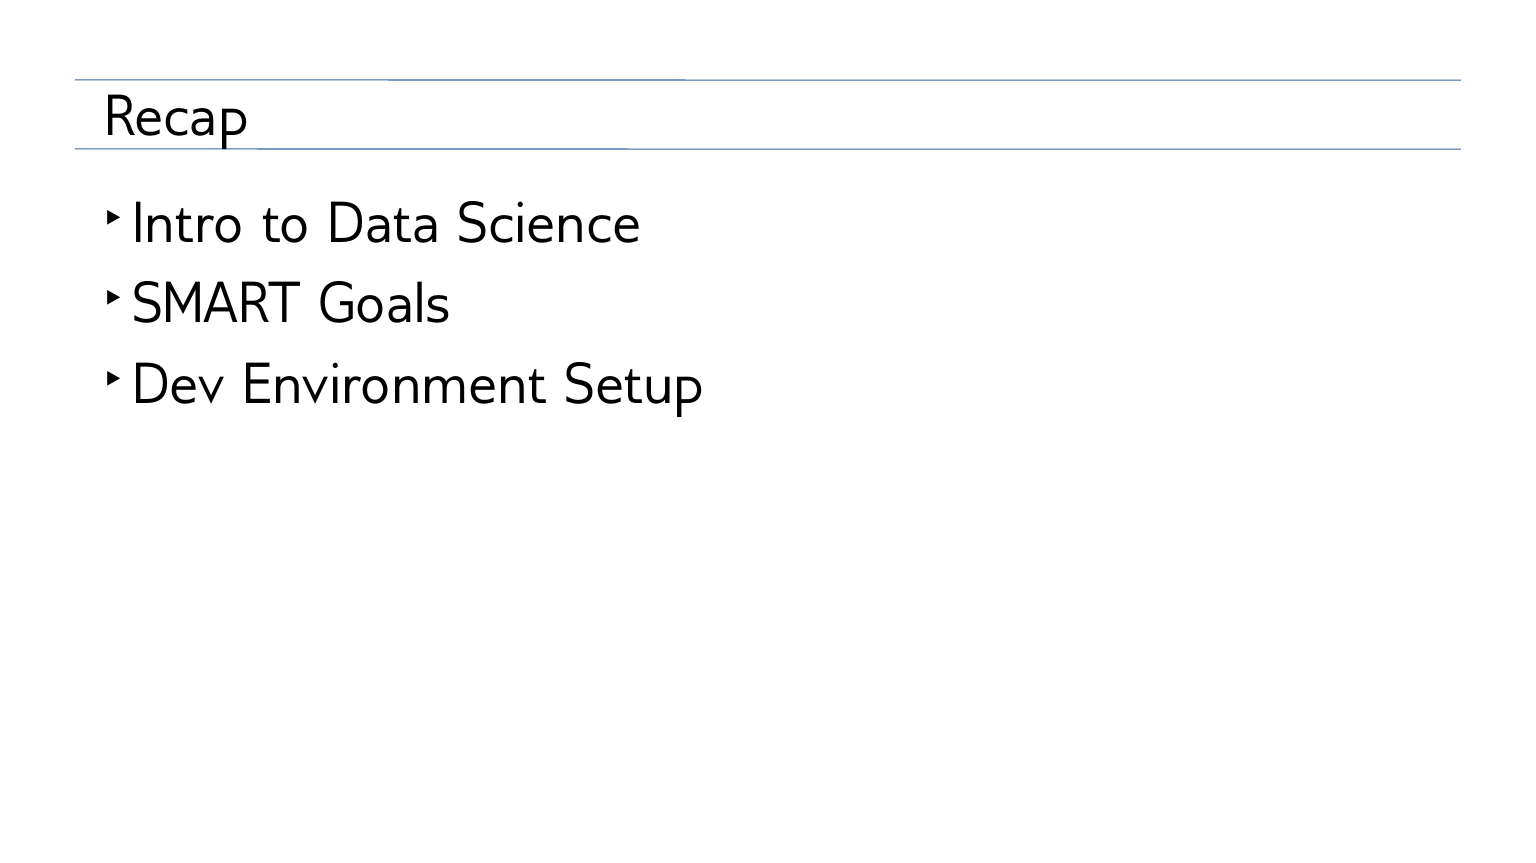

Recap
Intro to Data Science
SMART Goals
Dev Environment Setup